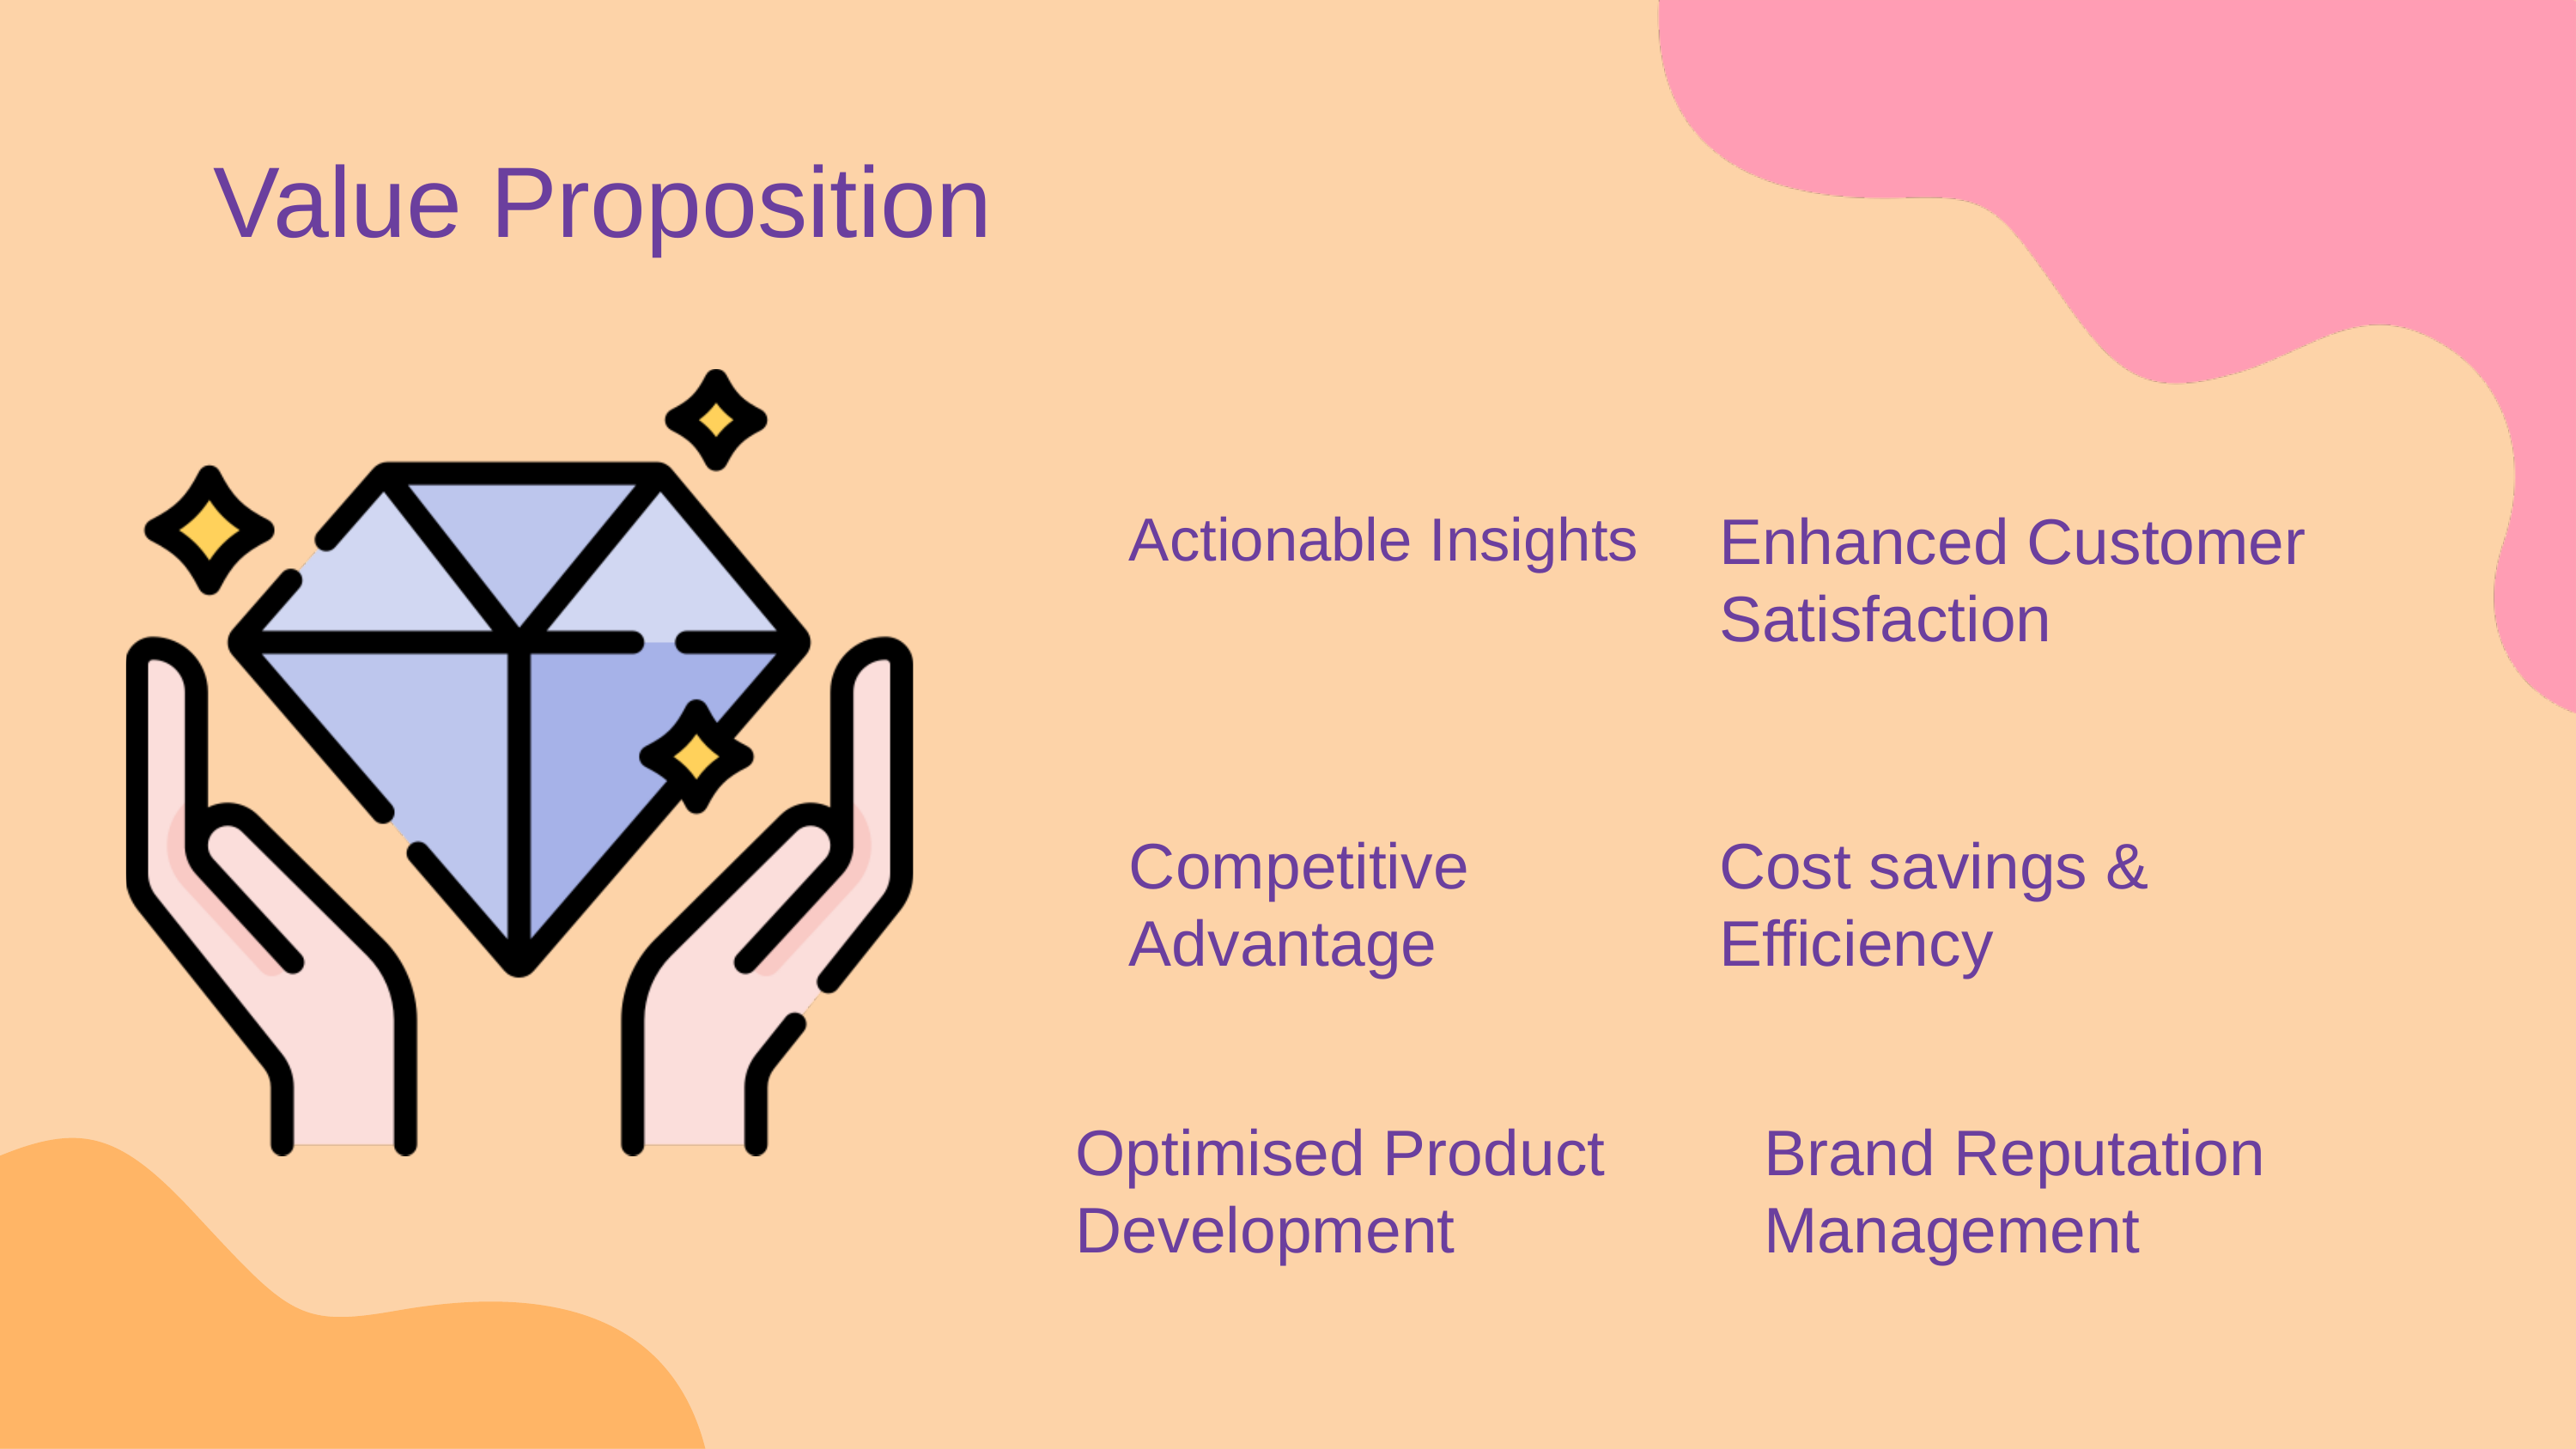

Value Proposition

Actionable Insights
Enhanced Customer Satisfaction
Competitive Advantage
Cost savings & Efficiency
Optimised Product Development
Brand Reputation Management